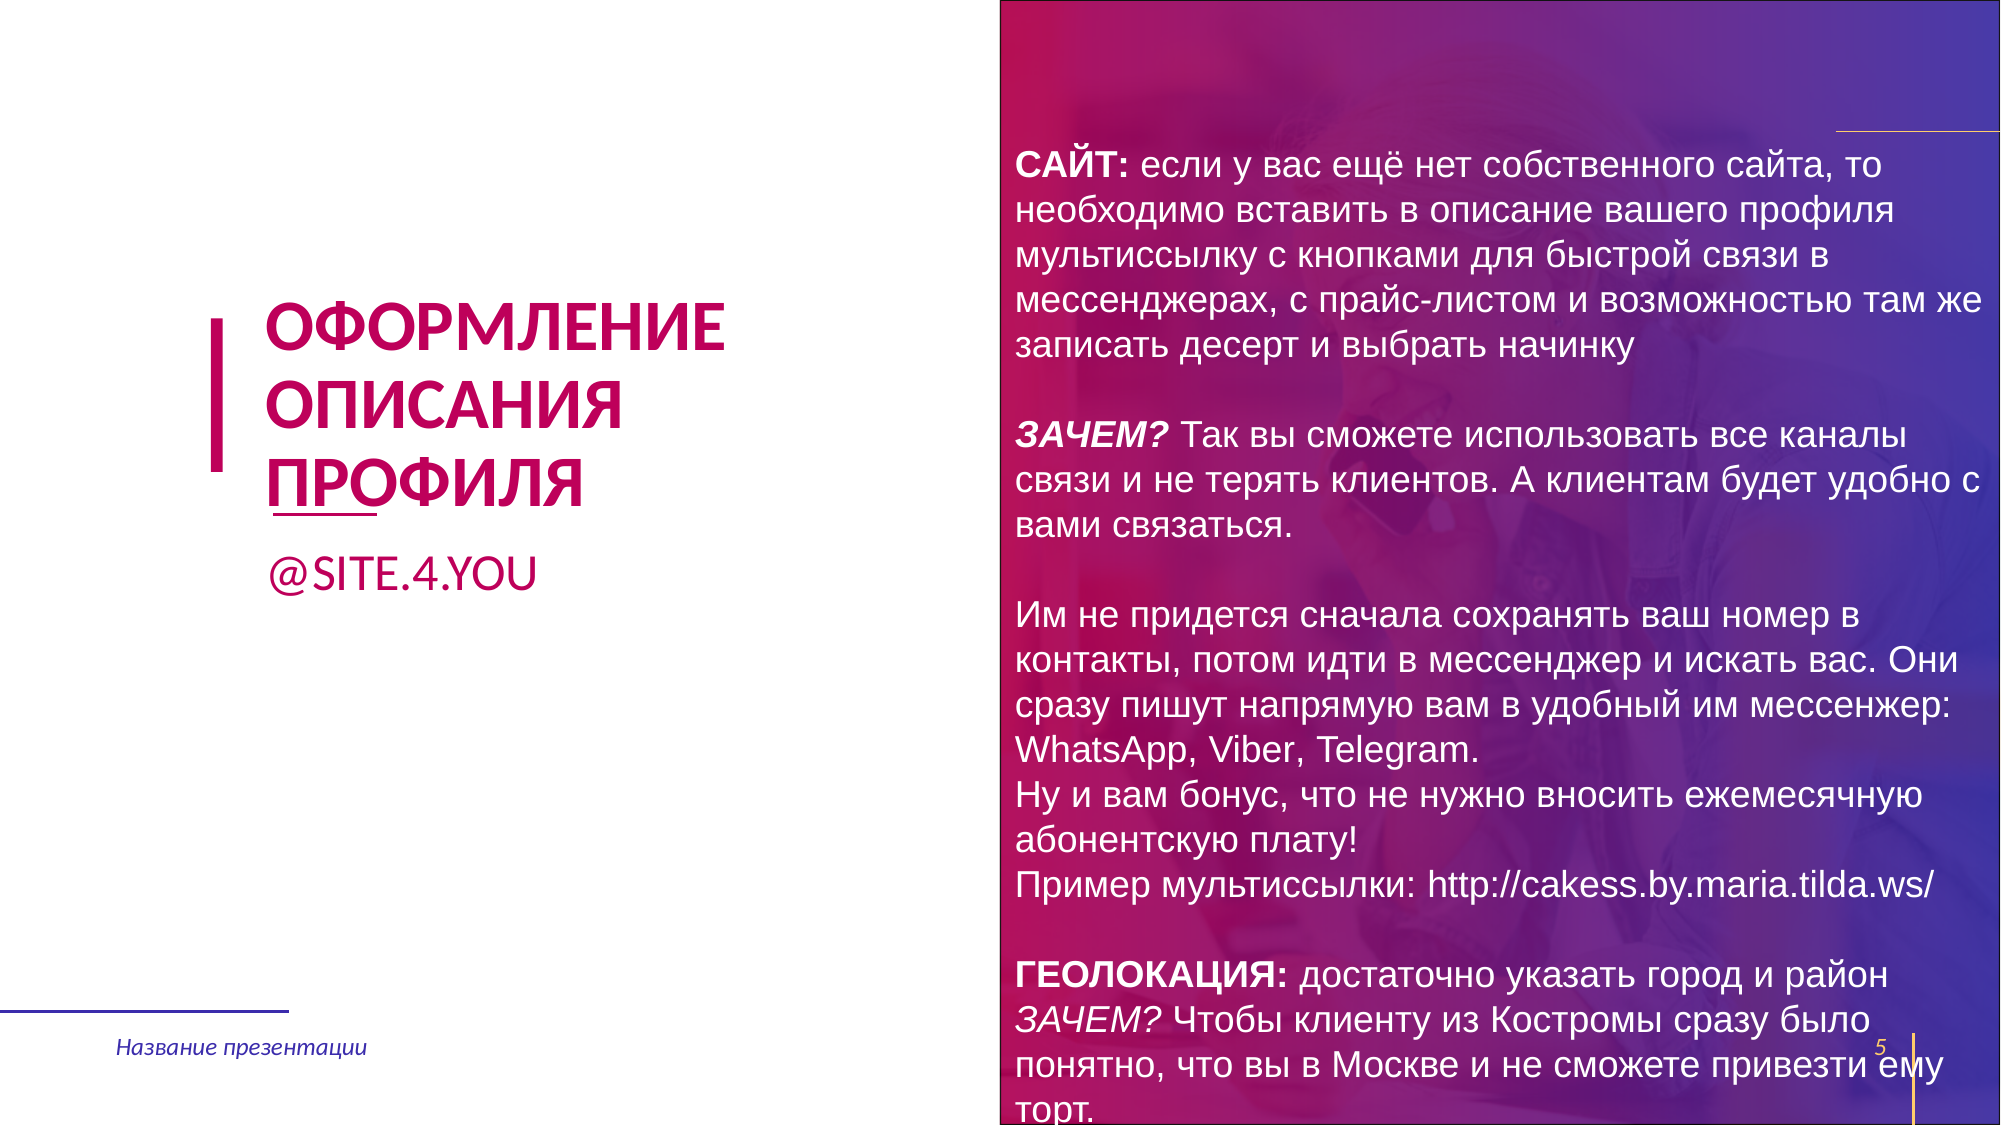

САЙТ: если у вас ещё нет собственного сайта, то необходимо вставить в описание вашего профиля мультиссылку с кнопками для быстрой связи в мессенджерах, с прайс-листом и возможностью там же записать десерт и выбрать начинку

ЗАЧЕМ? Так вы сможете использовать все каналы связи и не терять клиентов. А клиентам будет удобно с вами связаться.

Им не придется сначала сохранять ваш номер в контакты, потом идти в мессенджер и искать вас. Они сразу пишут напрямую вам в удобный им мессенжер: WhatsApp, Viber, Telegram.
Ну и вам бонус, что не нужно вносить ежемесячную абонентскую плату!
Пример мультиссылки: http://cakess.by.maria.tilda.ws/

ГЕОЛОКАЦИЯ: достаточно указать город и район
ЗАЧЕМ? Чтобы клиенту из Костромы сразу было понятно, что вы в Москве и не сможете привезти ему торт.

# ОФОРМЛЕНИЕ ОПИСАНИЯ ПРОФИЛЯ
@SITE.4.YOU

Название презентации
5